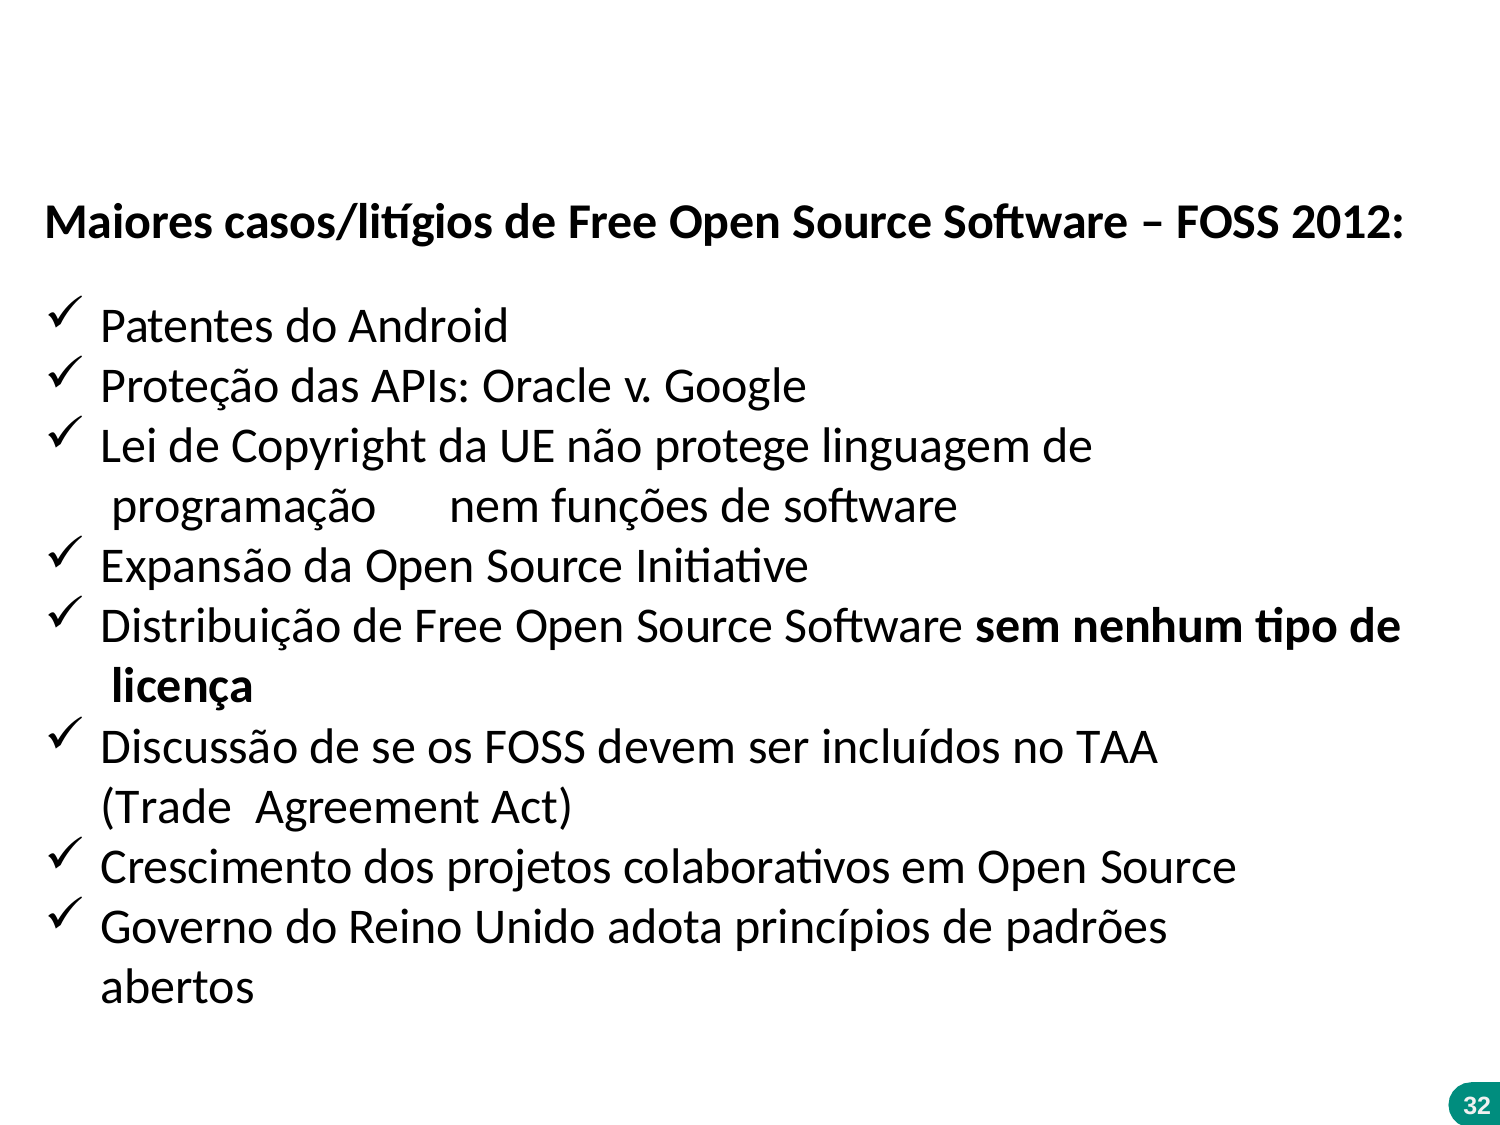

Maiores casos/litígios de Free Open Source Software – FOSS 2012:

Patentes do Android
Proteção das APIs: Oracle v. Google
Lei de Copyright da UE não protege linguagem de  programação	nem funções de software
Expansão da Open Source Initiative
Distribuição de Free Open Source Software sem nenhum tipo de  licença
Discussão de se os FOSS devem ser incluídos no TAA	(Trade  Agreement Act)
Crescimento dos projetos colaborativos em Open Source
Governo do Reino Unido adota princípios de padrões abertos
32
siga twitter: @patriciapeckadv
Todos os direitos reservados